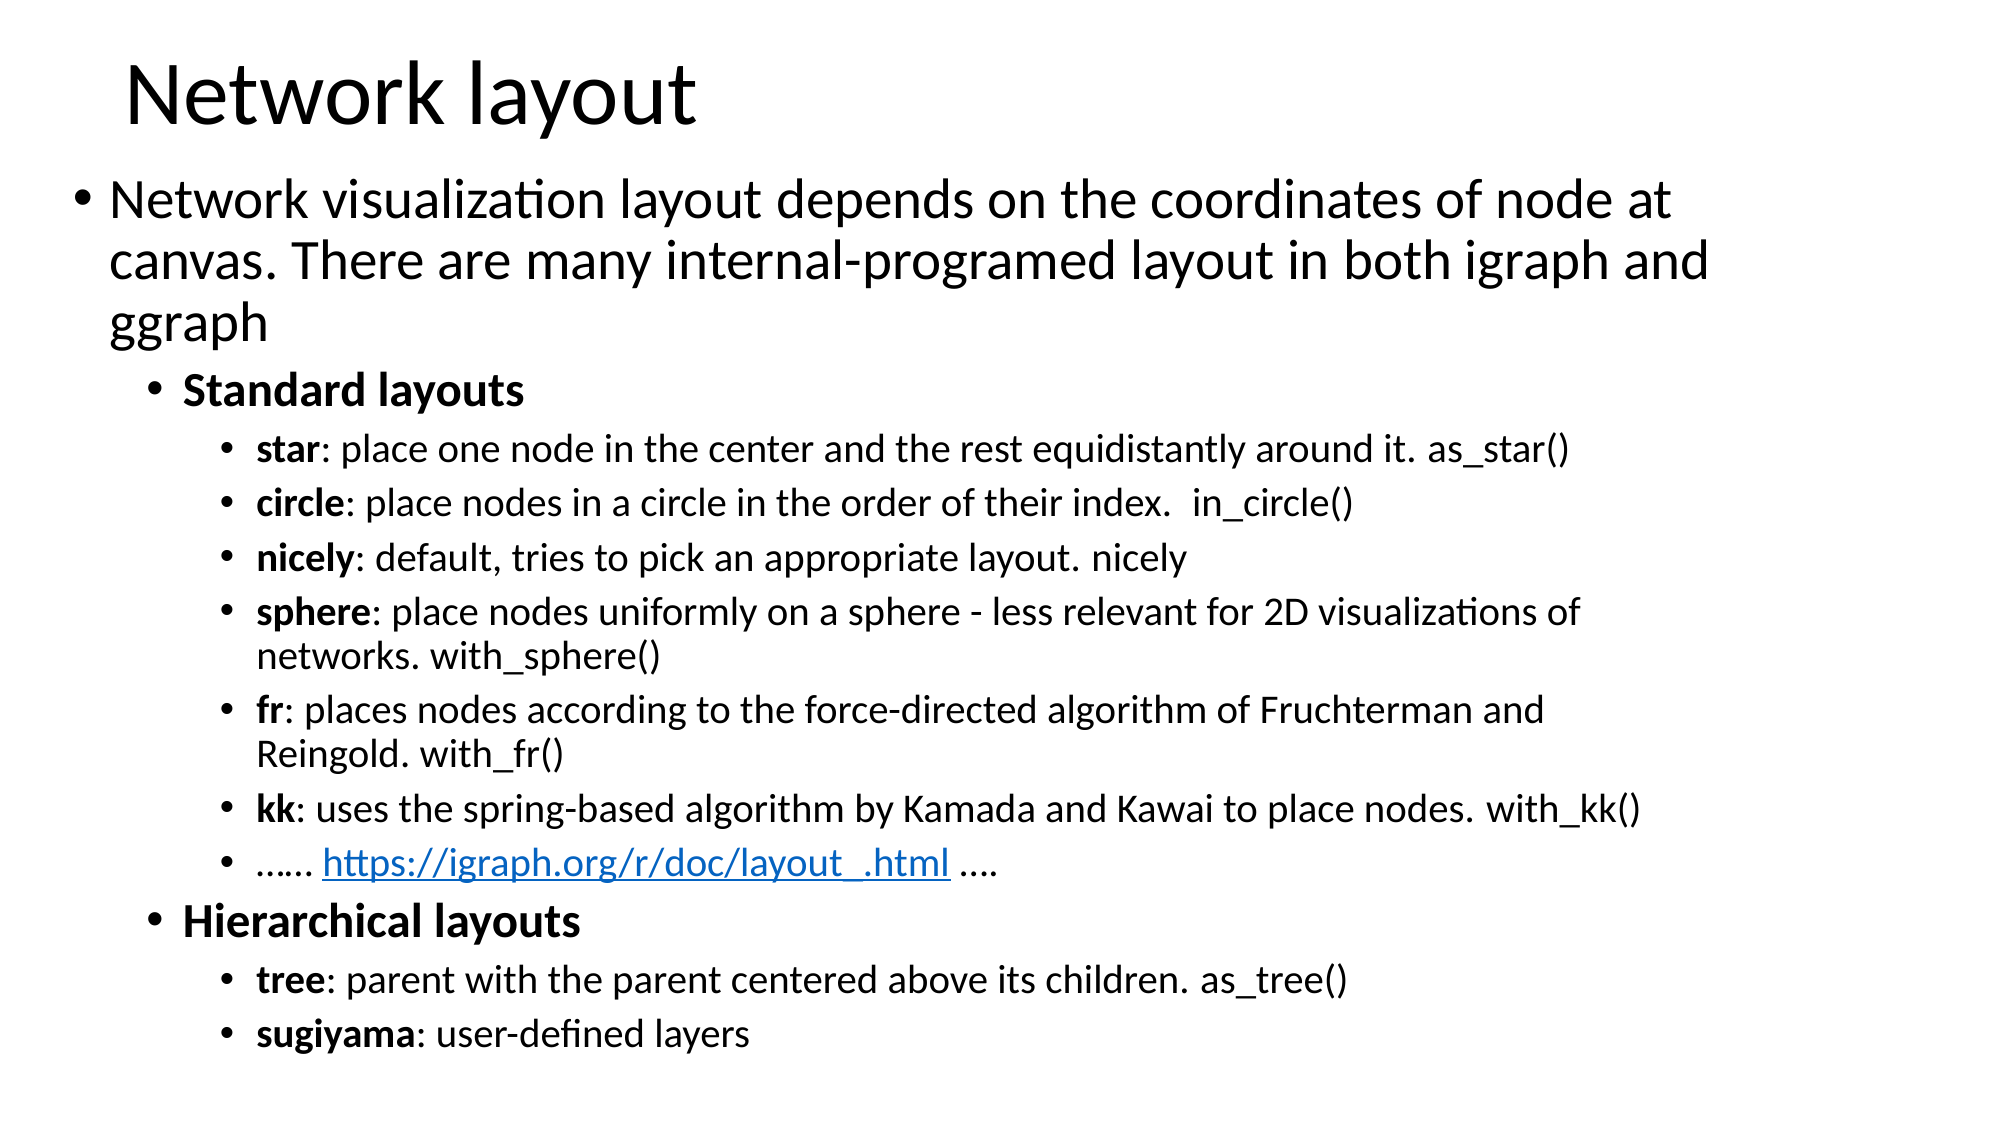

# Network layout
Network visualization layout depends on the coordinates of node at canvas. There are many internal-programed layout in both igraph and ggraph
Standard layouts
star: place one node in the center and the rest equidistantly around it. as_star()
circle: place nodes in a circle in the order of their index.  in_circle()
nicely: default, tries to pick an appropriate layout. nicely
sphere: place nodes uniformly on a sphere - less relevant for 2D visualizations of networks. with_sphere()
fr: places nodes according to the force-directed algorithm of Fruchterman and Reingold. with_fr()
kk: uses the spring-based algorithm by Kamada and Kawai to place nodes. with_kk()
…… https://igraph.org/r/doc/layout_.html ….
Hierarchical layouts
tree: parent with the parent centered above its children. as_tree()
sugiyama: user-defined layers